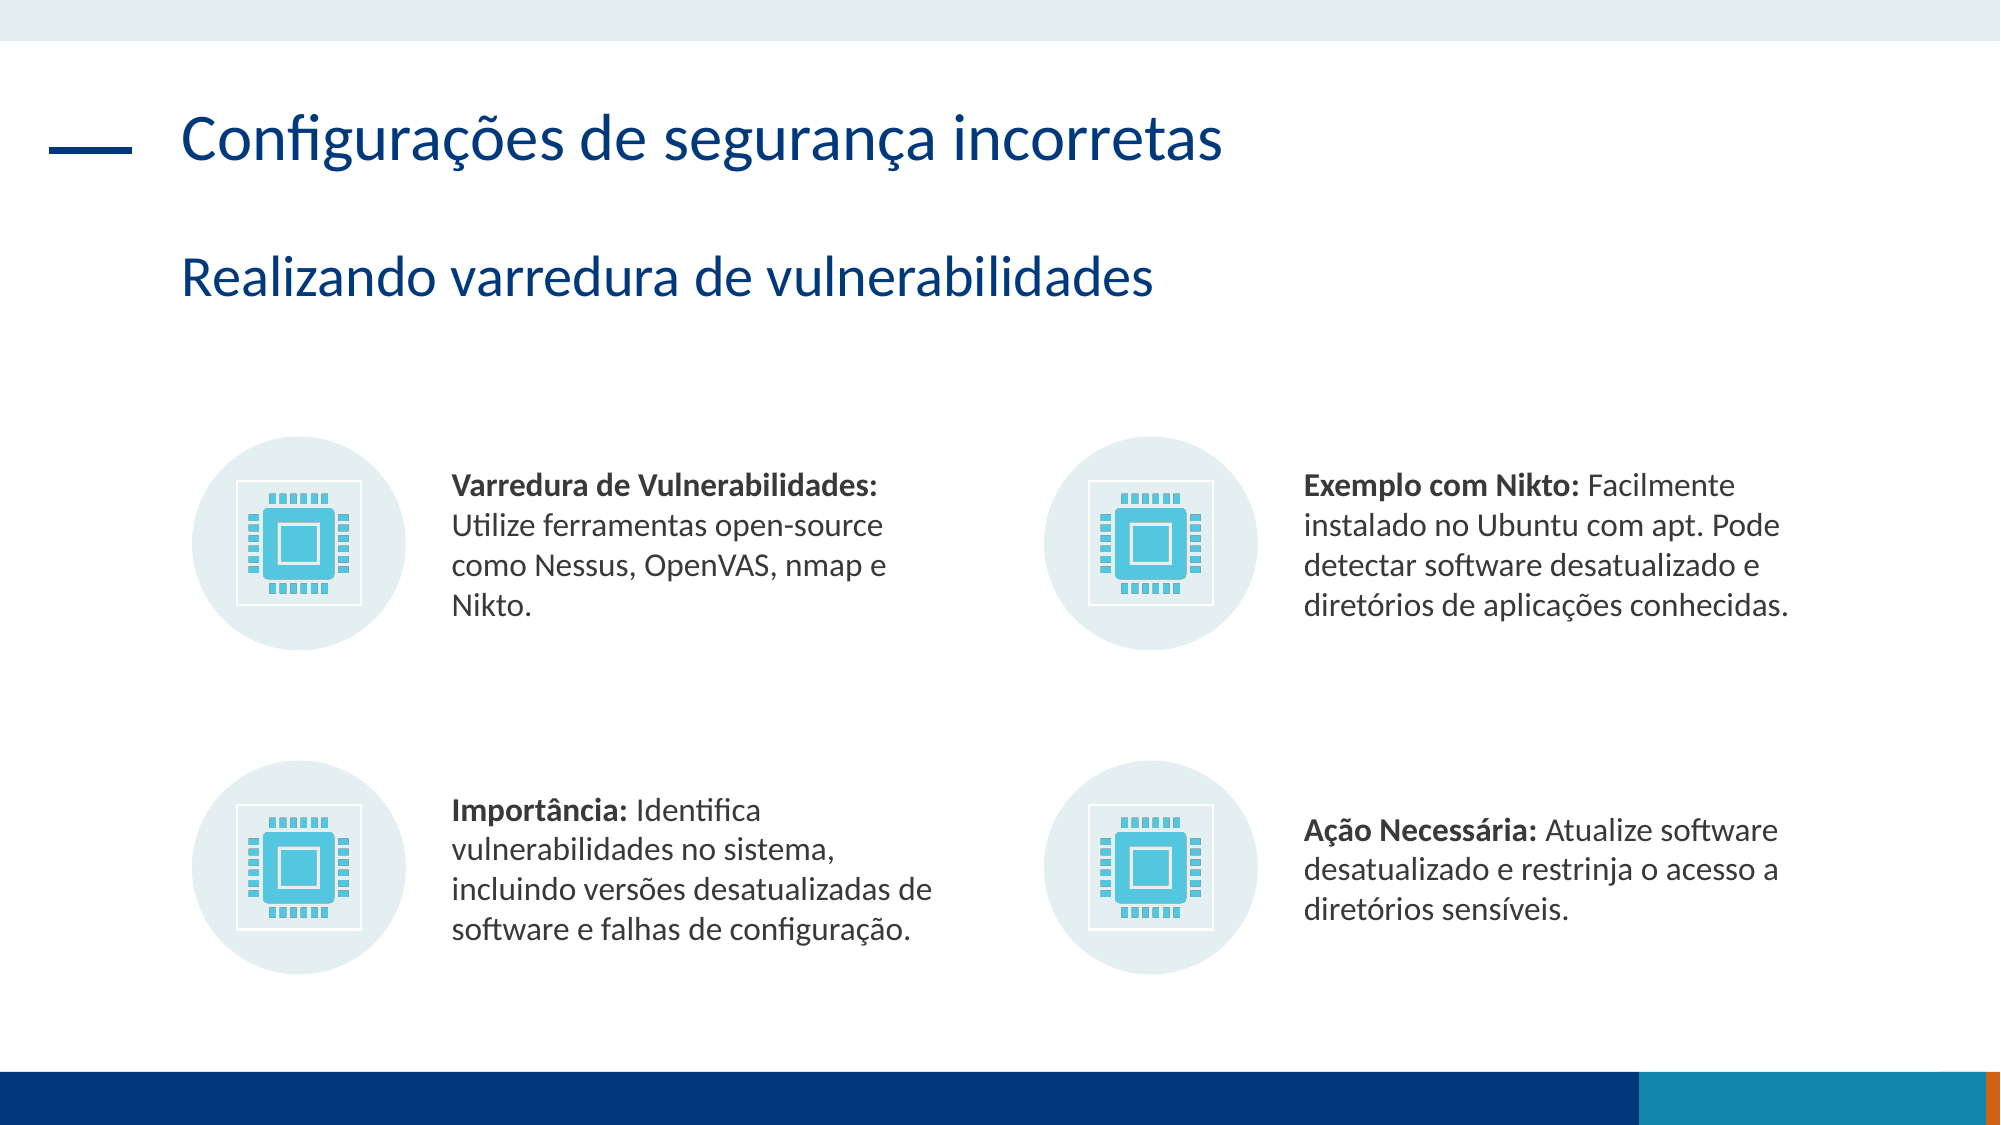

Configurações de segurança incorretas

Realizando varredura de vulnerabilidades

Varredura de Vulnerabilidades: Utilize ferramentas open-source como Nessus, OpenVAS, nmap e Nikto.
Exemplo com Nikto: Facilmente instalado no Ubuntu com apt. Pode detectar software desatualizado e diretórios de aplicações conhecidas.
Importância: Identifica vulnerabilidades no sistema, incluindo versões desatualizadas de software e falhas de configuração.
Ação Necessária: Atualize software desatualizado e restrinja o acesso a diretórios sensíveis.